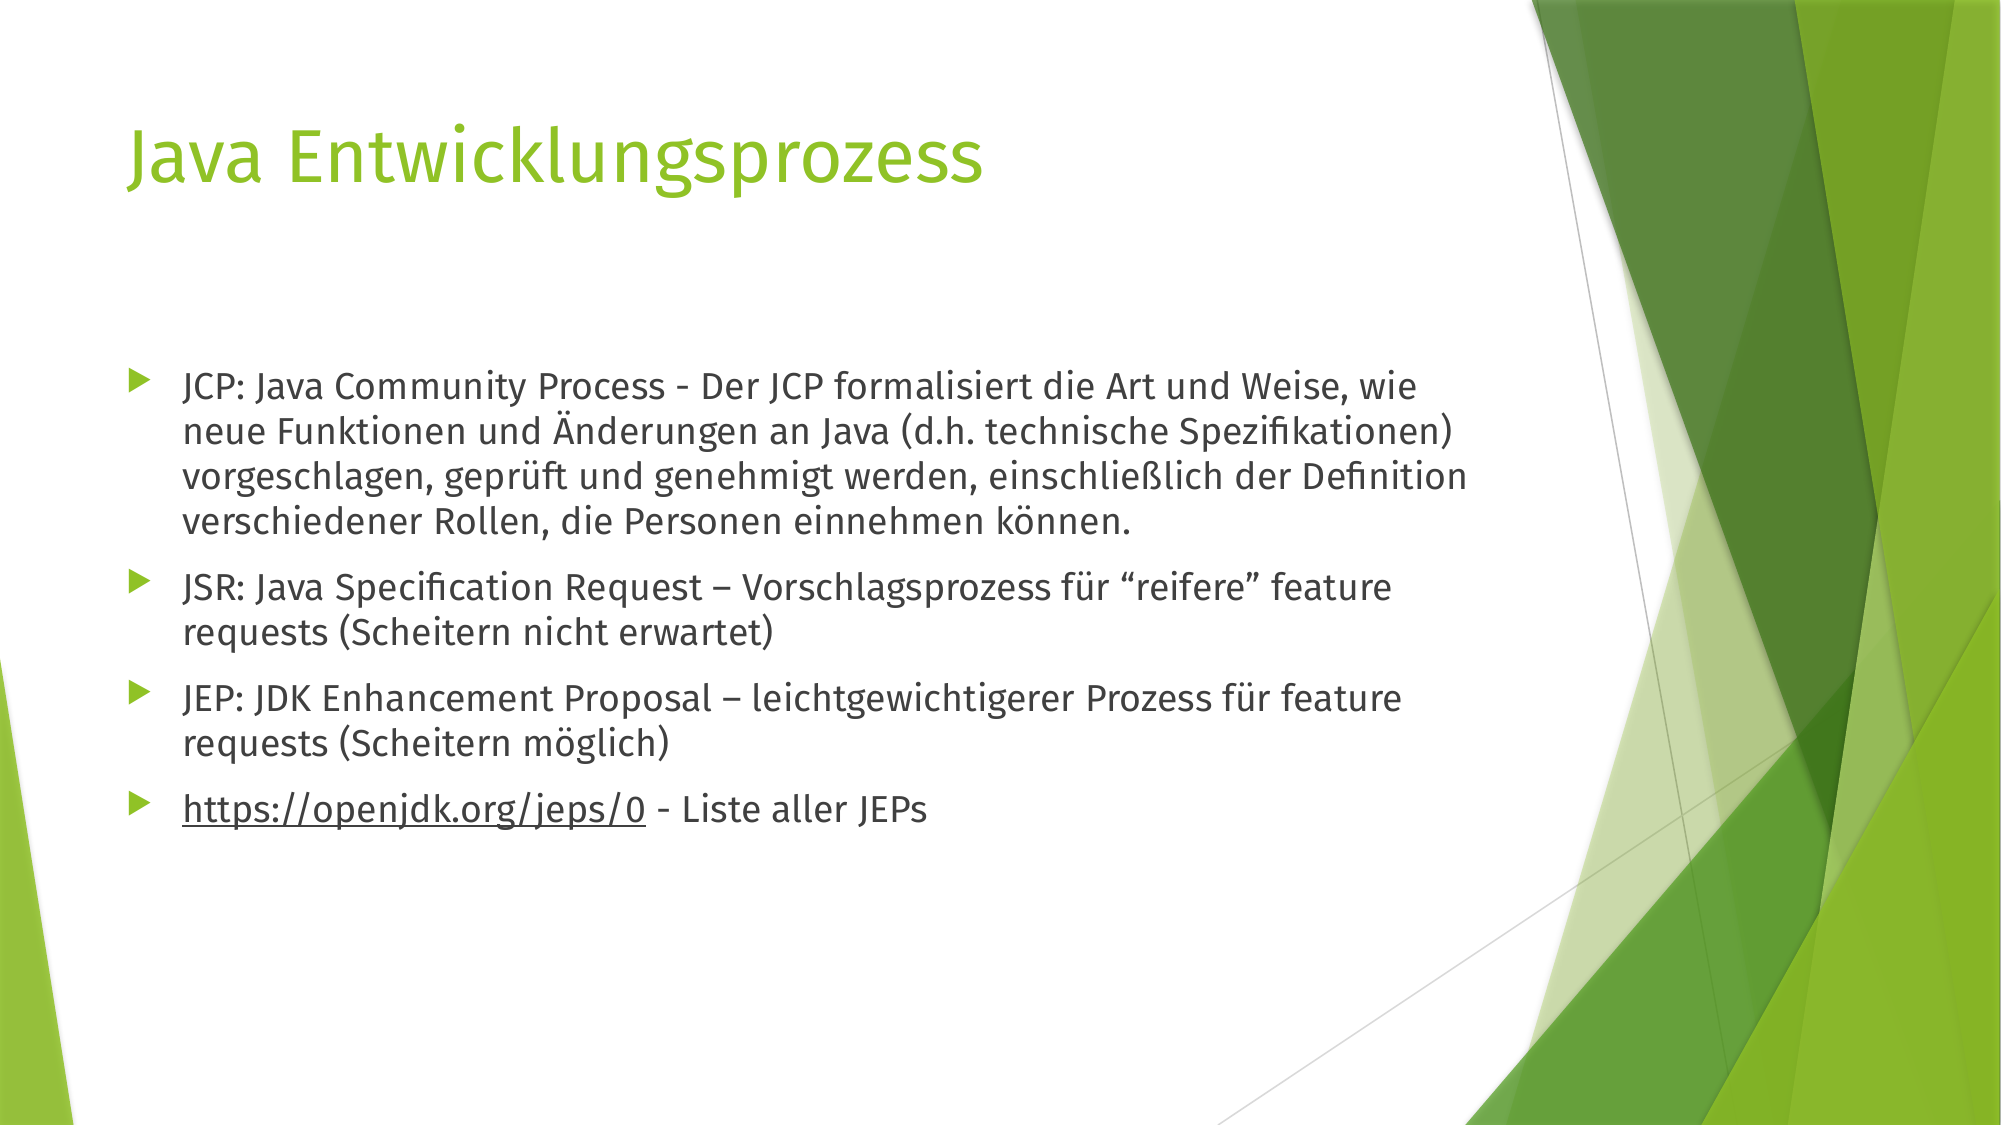

# Java Entwicklungsprozess
JCP: Java Community Process - Der JCP formalisiert die Art und Weise, wie neue Funktionen und Änderungen an Java (d.h. technische Spezifikationen) vorgeschlagen, geprüft und genehmigt werden, einschließlich der Definition verschiedener Rollen, die Personen einnehmen können.
JSR: Java Specification Request – Vorschlagsprozess für “reifere” feature requests (Scheitern nicht erwartet)
JEP: JDK Enhancement Proposal – leichtgewichtigerer Prozess für feature requests (Scheitern möglich)
https://openjdk.org/jeps/0 - Liste aller JEPs